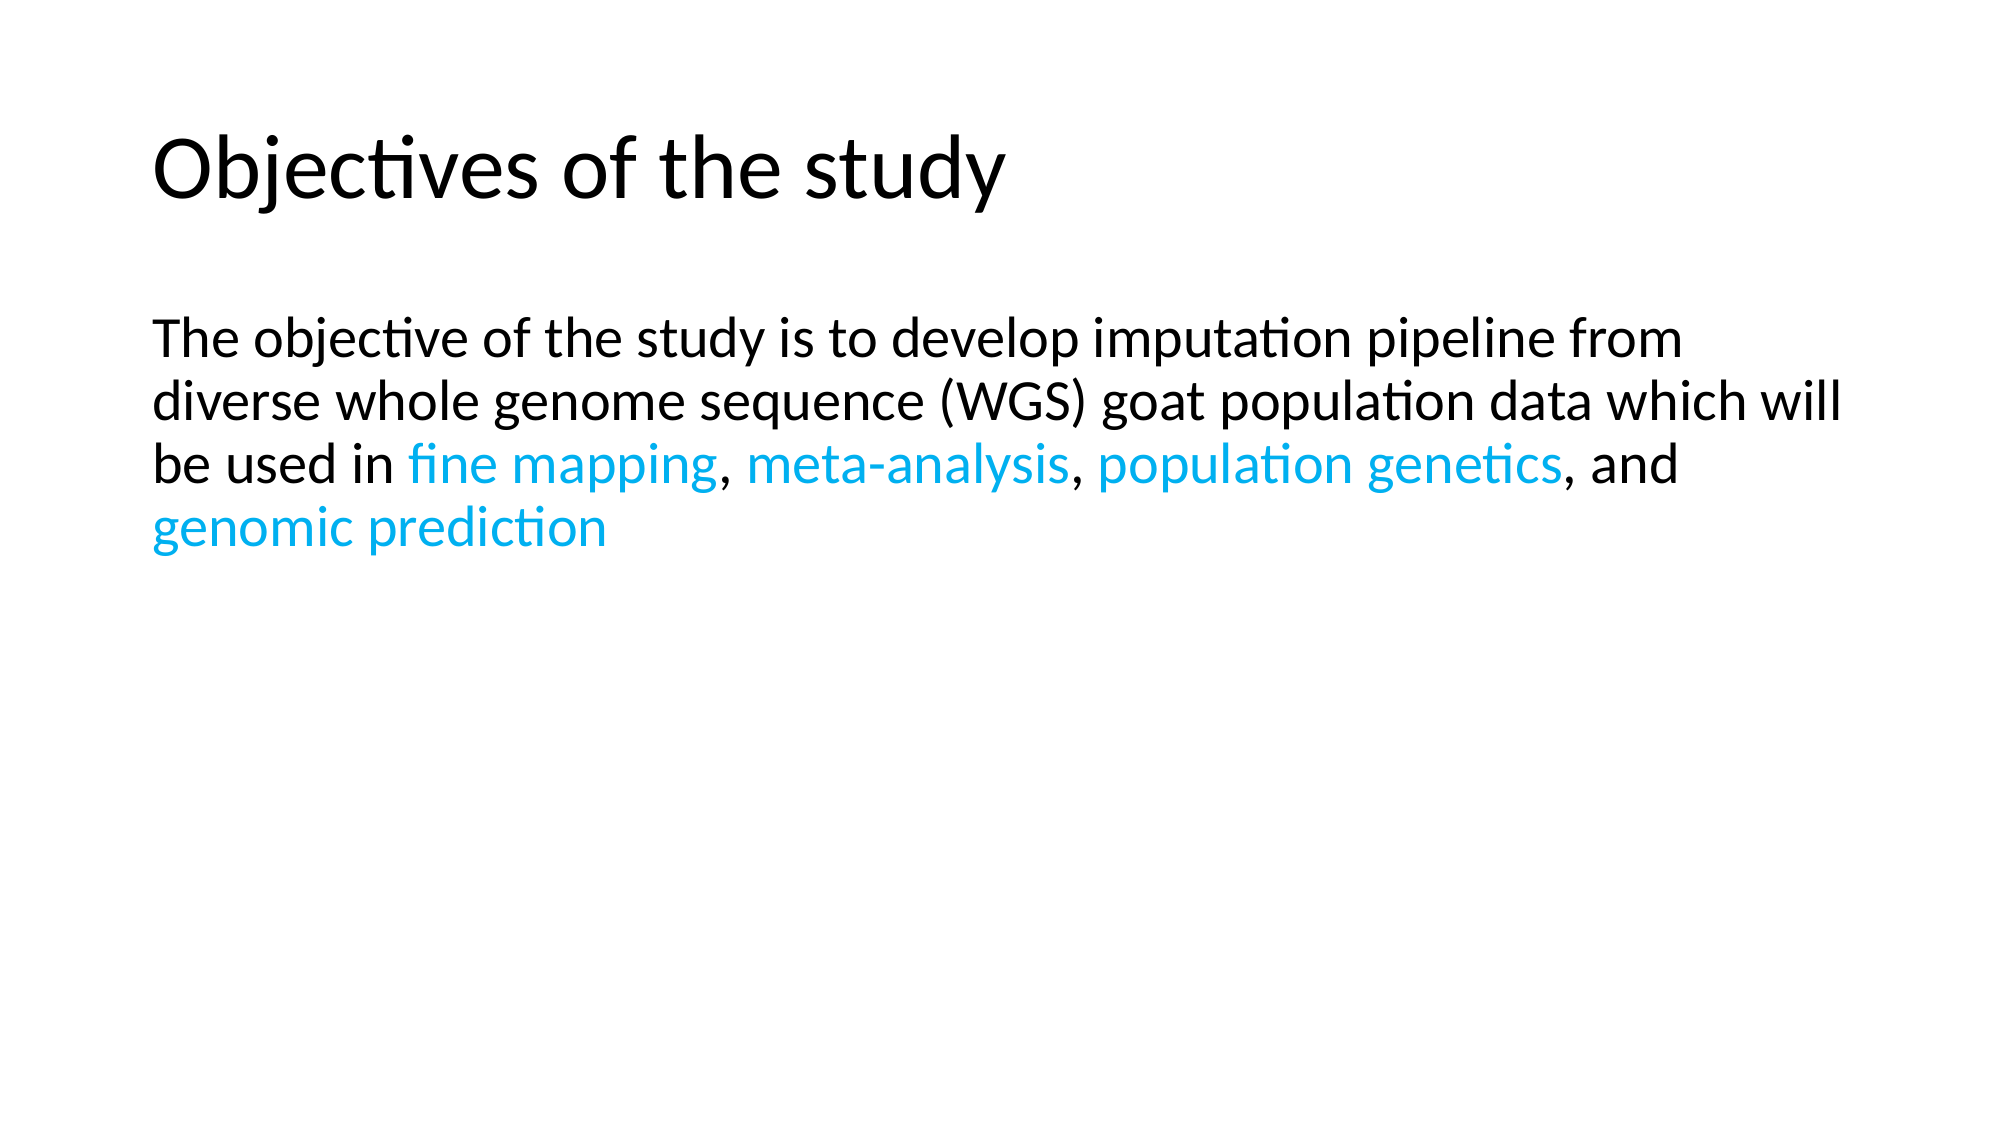

# Objectives of the study
The objective of the study is to develop imputation pipeline from diverse whole genome sequence (WGS) goat population data which will be used in fine mapping, meta-analysis, population genetics, and genomic prediction